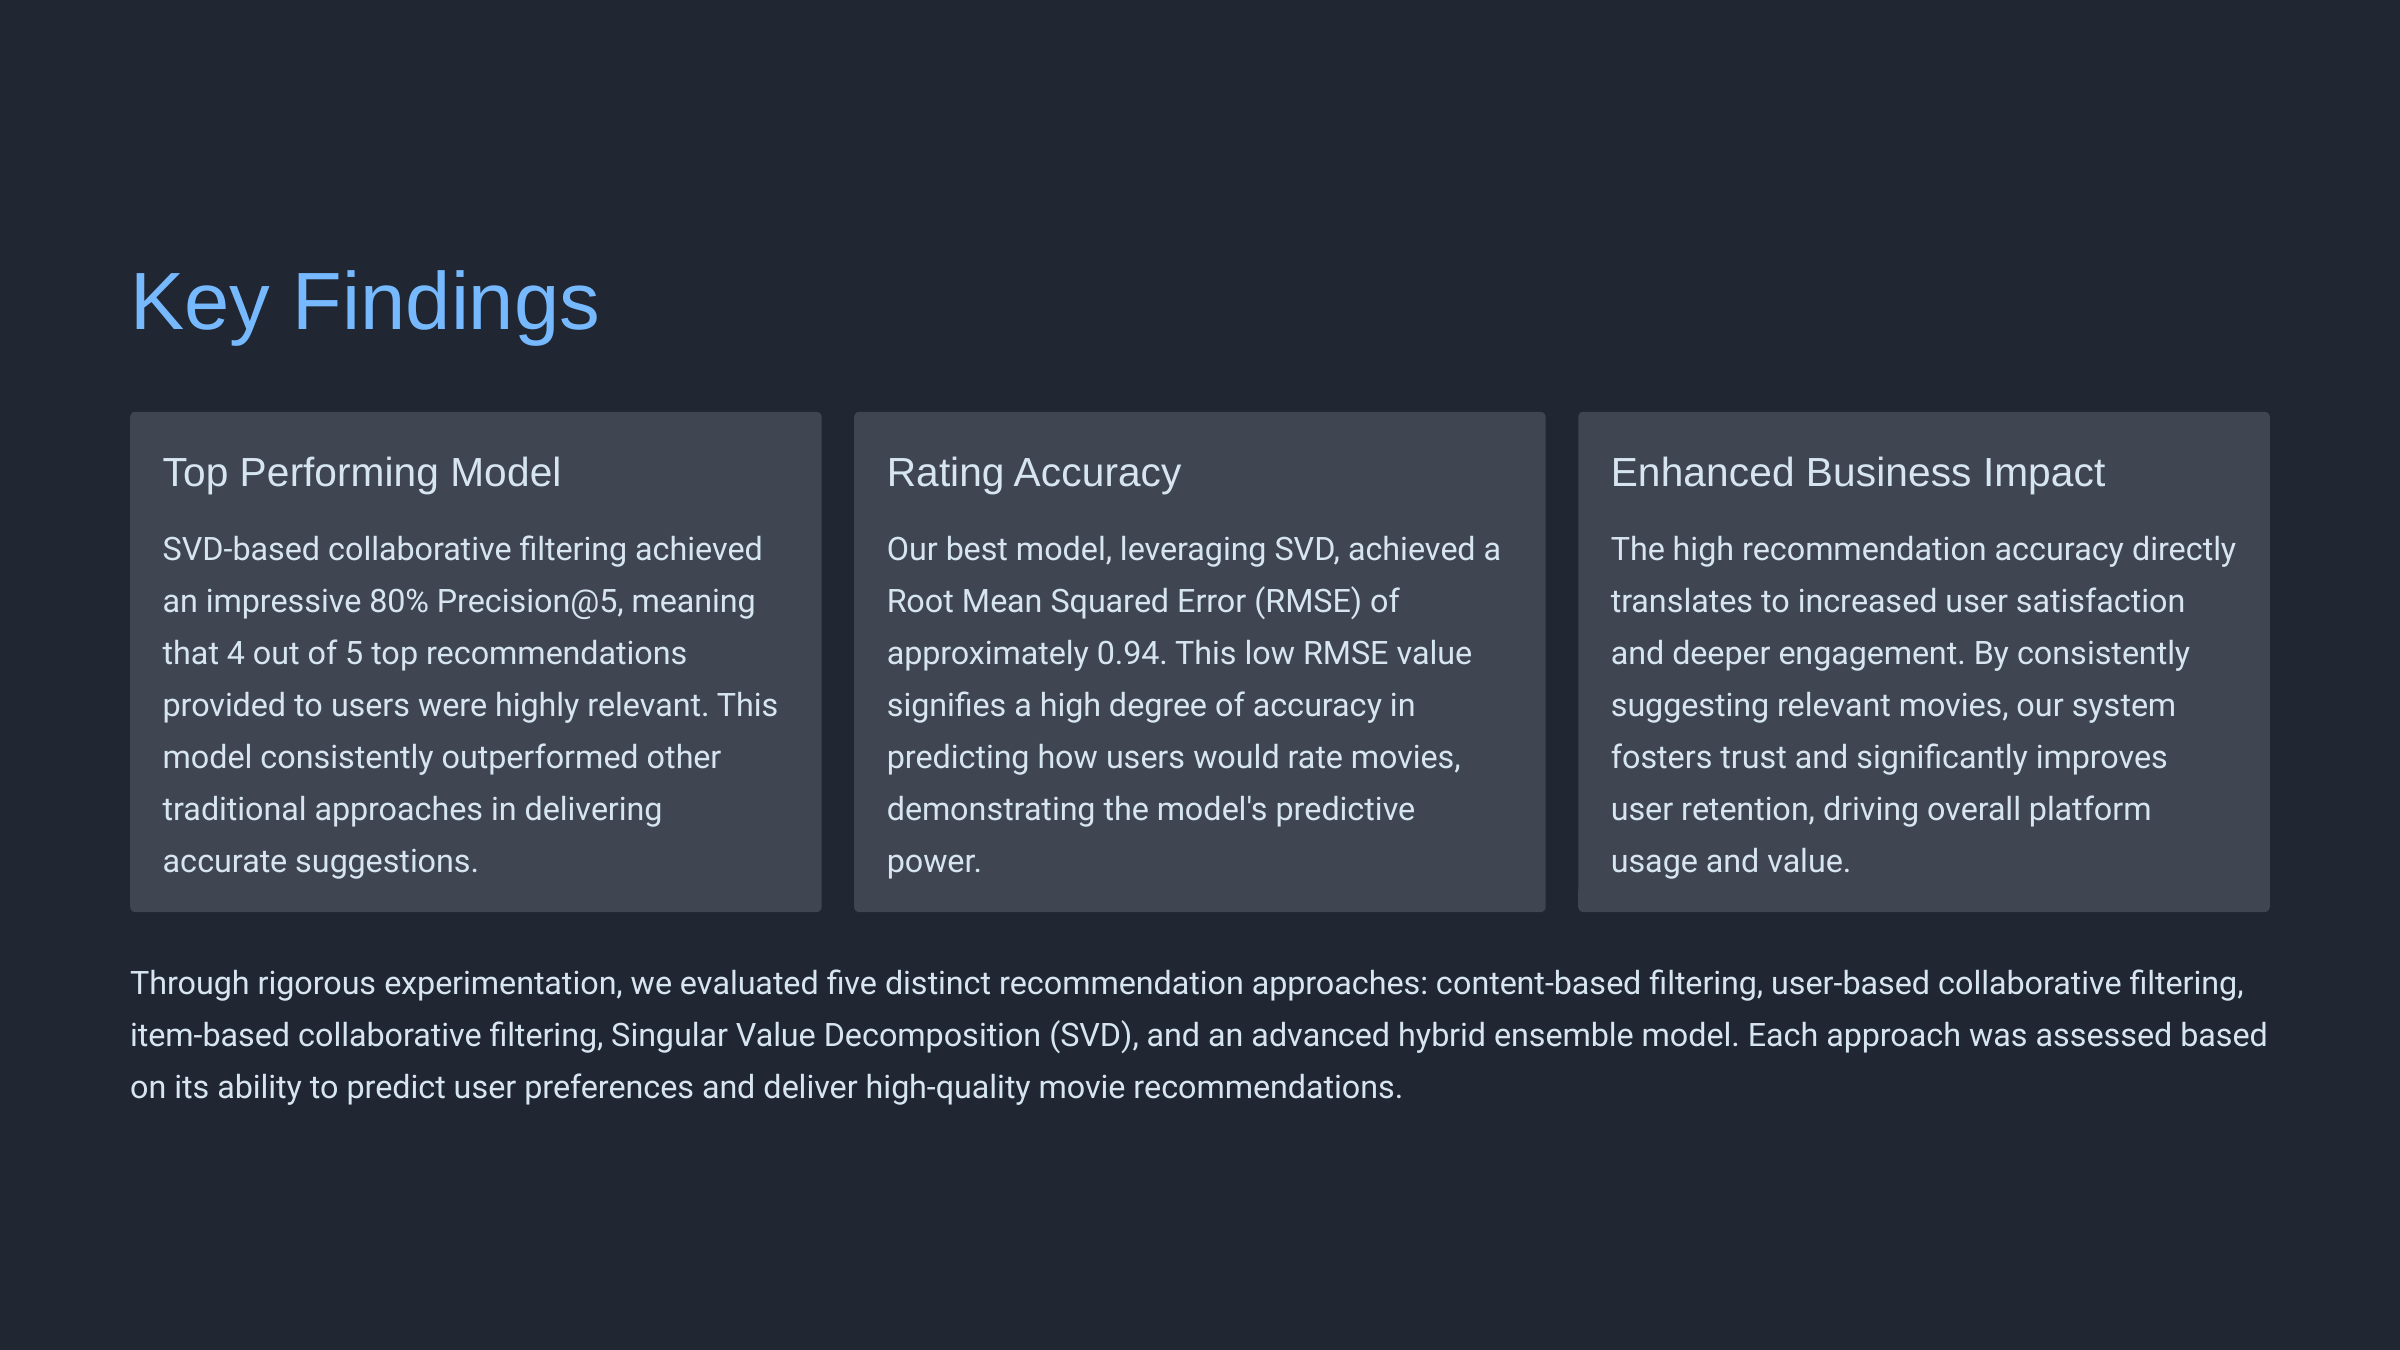

Key Findings

Top Performing Model
Rating Accuracy
Enhanced Business Impact
SVD-based collaborative filtering achieved an impressive 80% Precision@5, meaning that 4 out of 5 top recommendations provided to users were highly relevant. This model consistently outperformed other traditional approaches in delivering accurate suggestions.
Our best model, leveraging SVD, achieved a Root Mean Squared Error (RMSE) of approximately 0.94. This low RMSE value signifies a high degree of accuracy in predicting how users would rate movies, demonstrating the model's predictive power.
The high recommendation accuracy directly translates to increased user satisfaction and deeper engagement. By consistently suggesting relevant movies, our system fosters trust and significantly improves user retention, driving overall platform usage and value.
Through rigorous experimentation, we evaluated five distinct recommendation approaches: content-based filtering, user-based collaborative filtering, item-based collaborative filtering, Singular Value Decomposition (SVD), and an advanced hybrid ensemble model. Each approach was assessed based on its ability to predict user preferences and deliver high-quality movie recommendations.